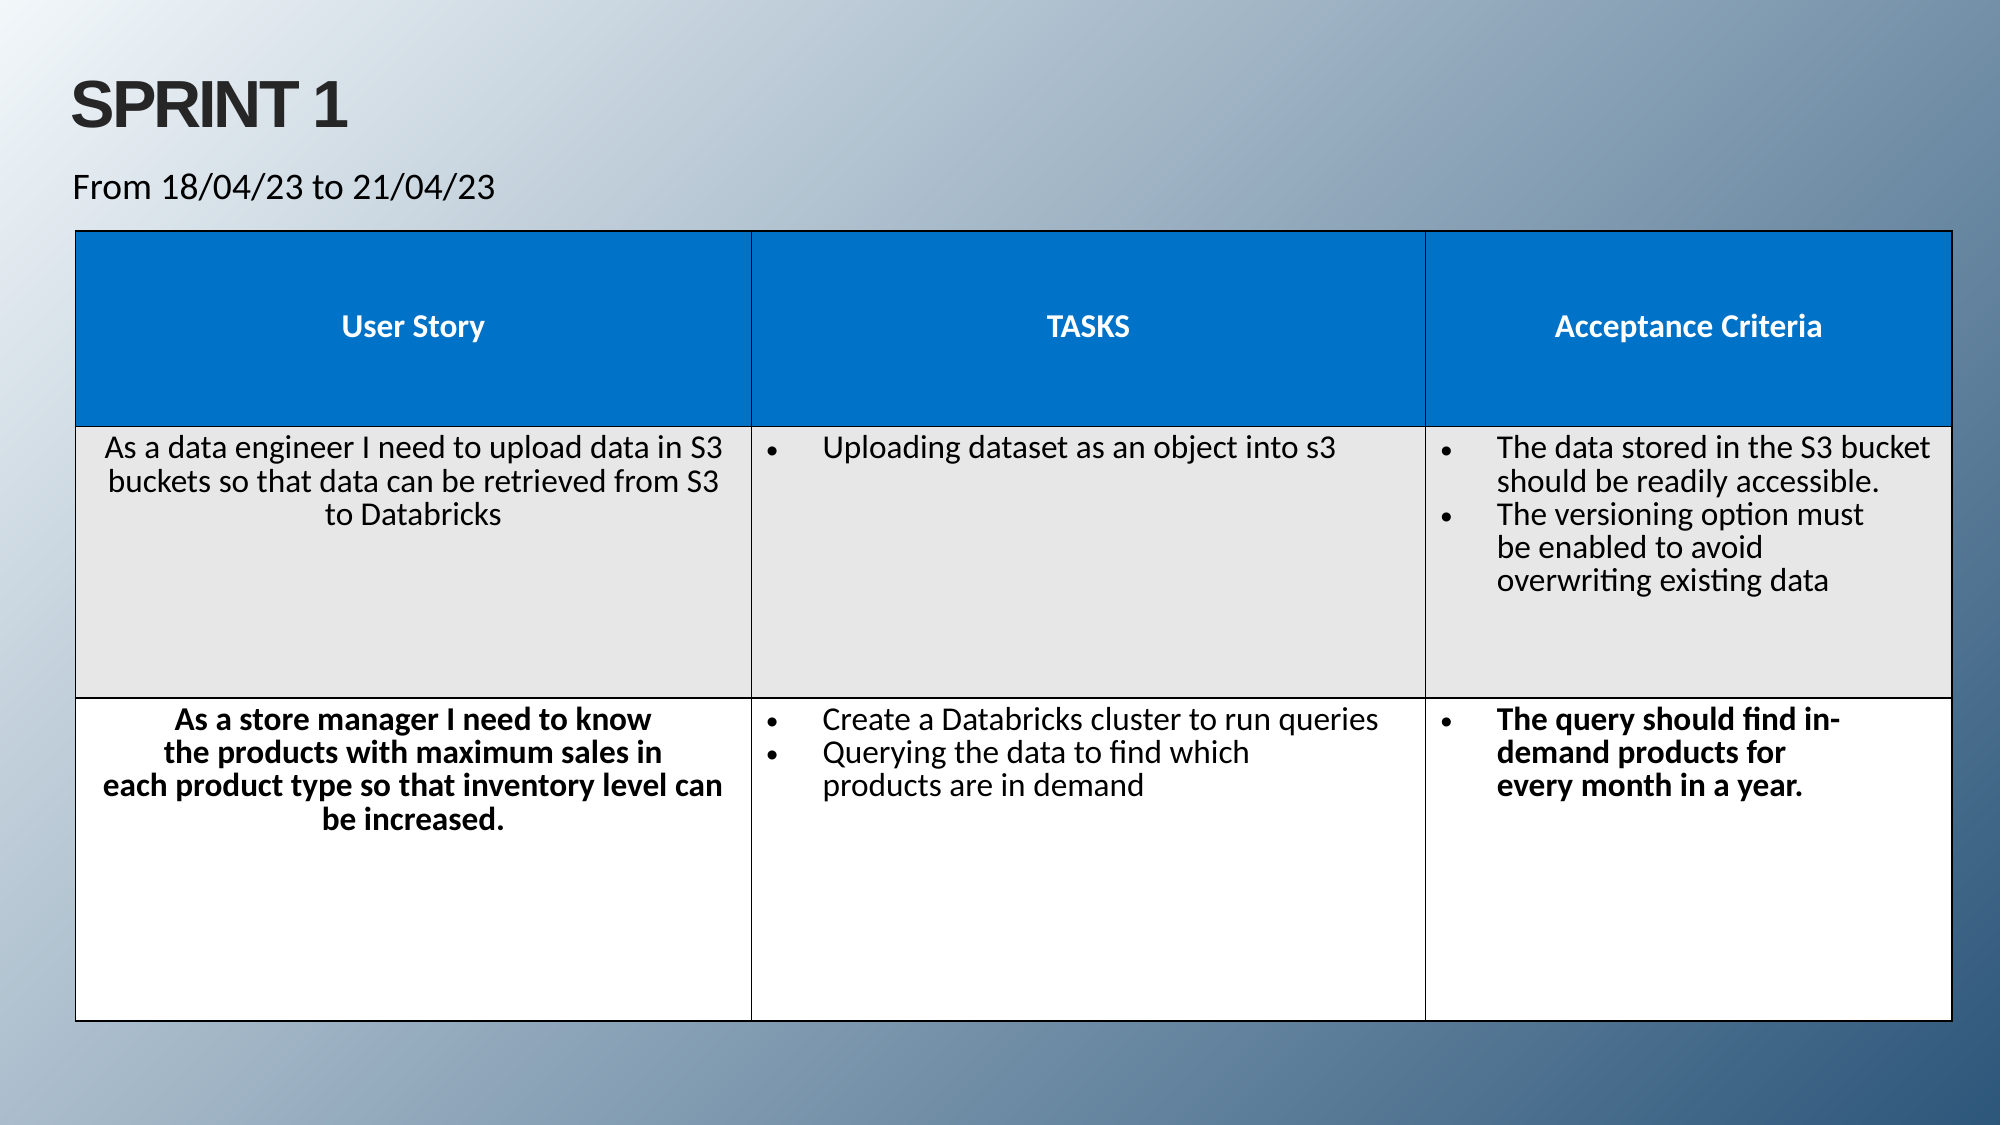

# SPRINT 1
From 18/04/23 to 21/04/23
| User Story​ | TASKS​ | Acceptance Criteria​ |
| --- | --- | --- |
| As a data engineer I need to upload data in S3 buckets so that data can be retrieved from S3 to Databricks​ ​ ​ | Uploading dataset as an object into s3​ ​ | The data stored in the S3 bucket should be readily accessible.​ The versioning option must be enabled to avoid overwriting existing data​ ​ |
| As a store manager I need to know the products with maximum sales in each product type so that inventory level can be increased.​ ​ ​ | Create a Databricks cluster to run queries​ Querying the data to find which products are in demand​ | The query should find in-demand products for every month in a year.​ |